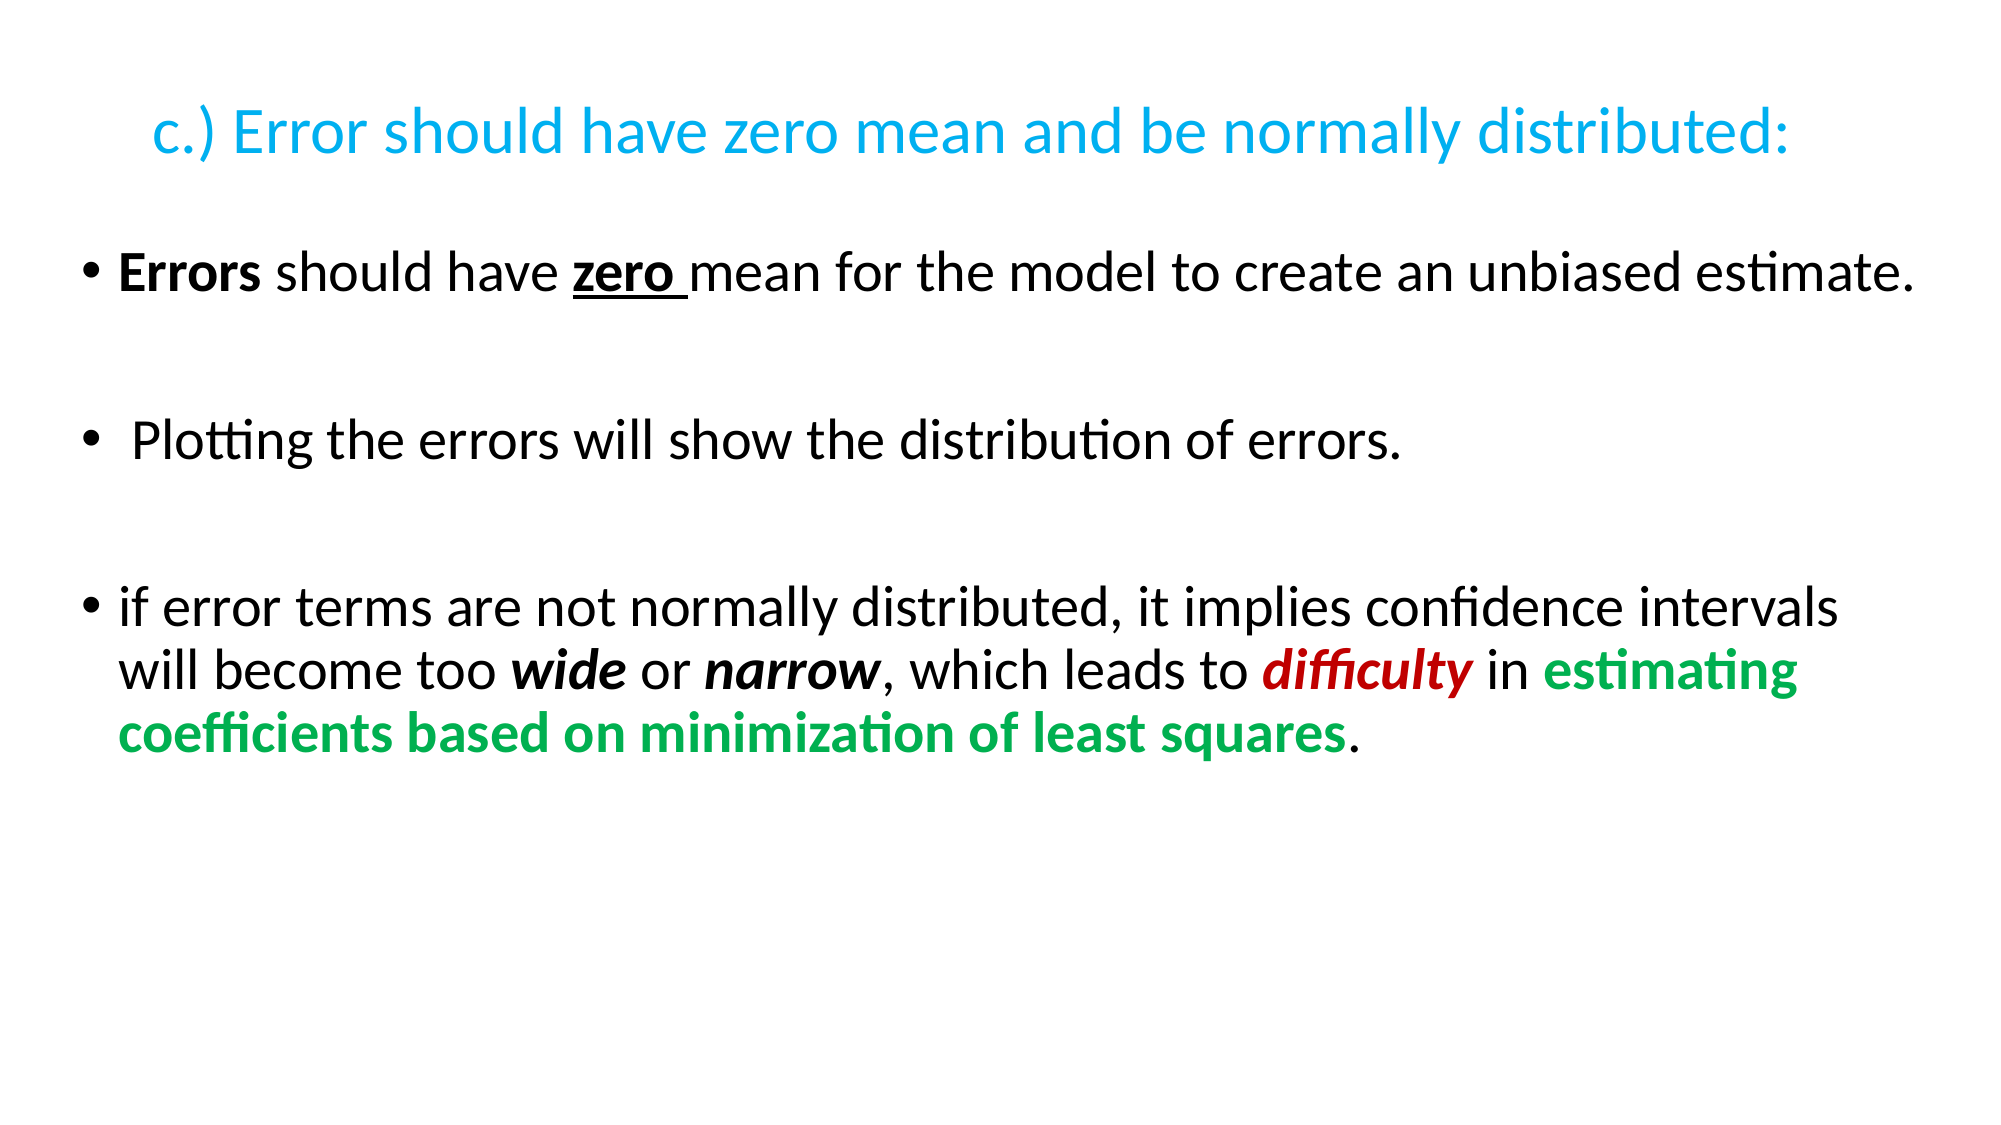

# c.) Error should have zero mean and be normally distributed:
Errors should have zero mean for the model to create an unbiased estimate.

 Plotting the errors will show the distribution of errors.

if error terms are not normally distributed, it implies confidence intervals will become too wide or narrow, which leads to difficulty in estimating coefficients based on minimization of least squares.